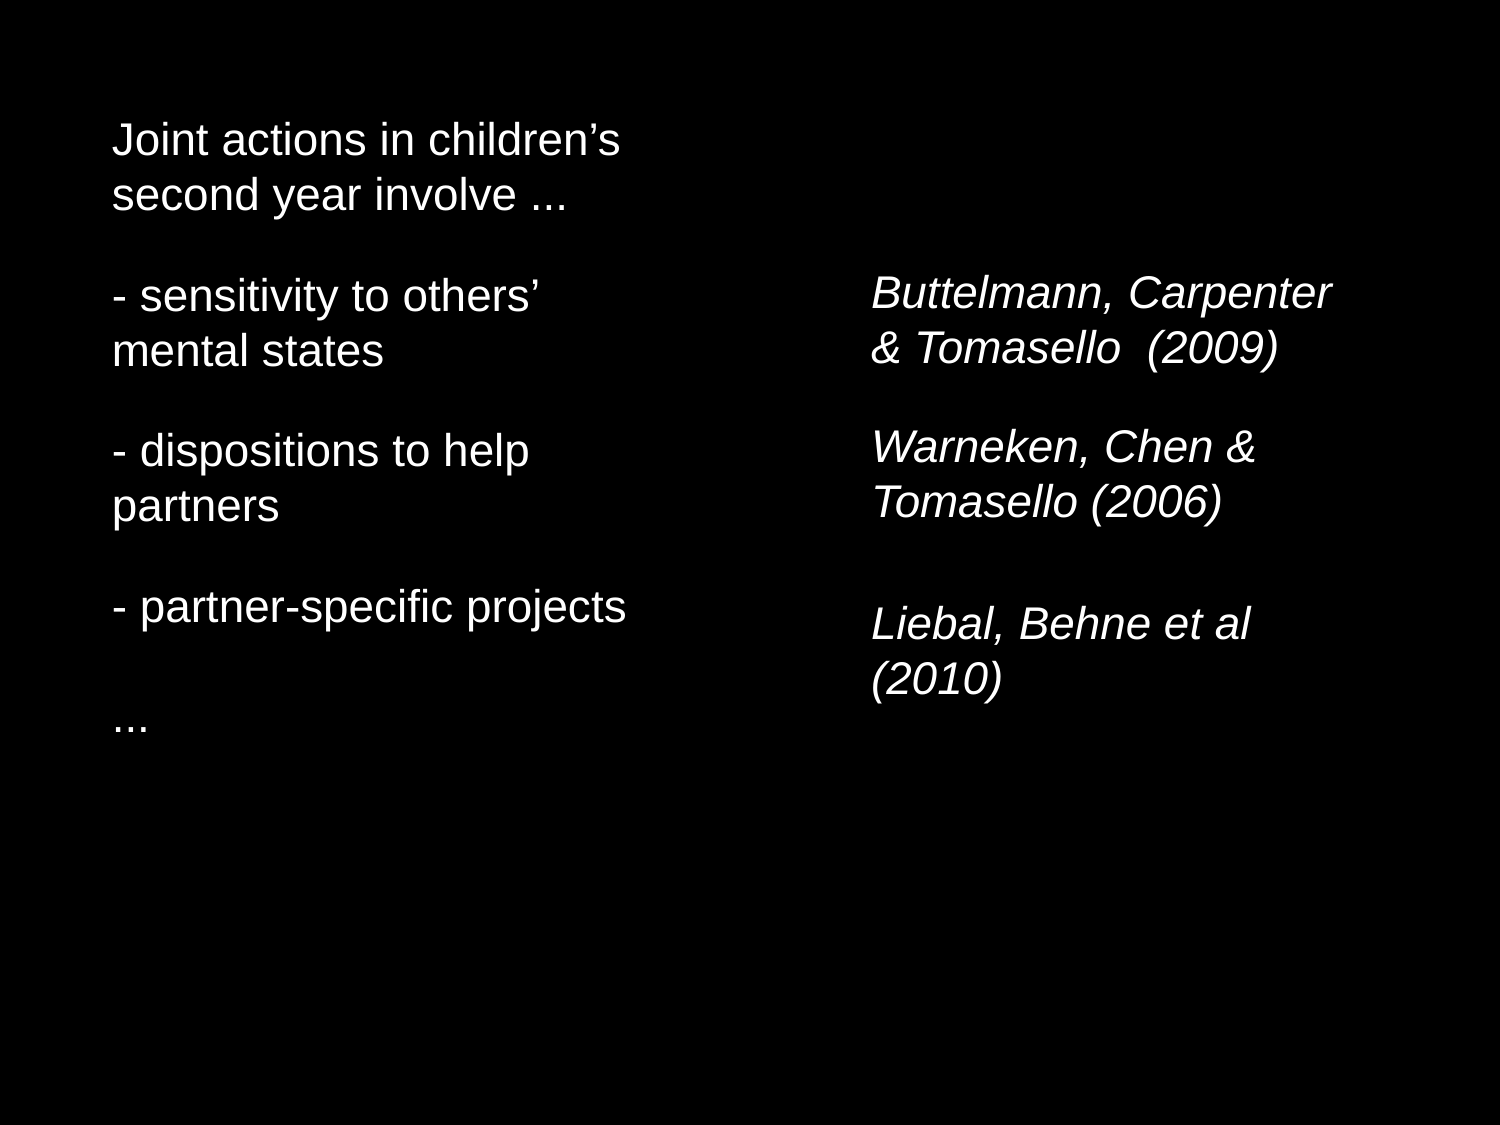

Joint actions in children’s second year involve ...
- sensitivity to others’ mental states
- dispositions to help partners
- partner-specific projects

...

Buttelmann, Carpenter & Tomasello  (2009)
Warneken, Chen & Tomasello (2006)
Liebal, Behne et al (2010)